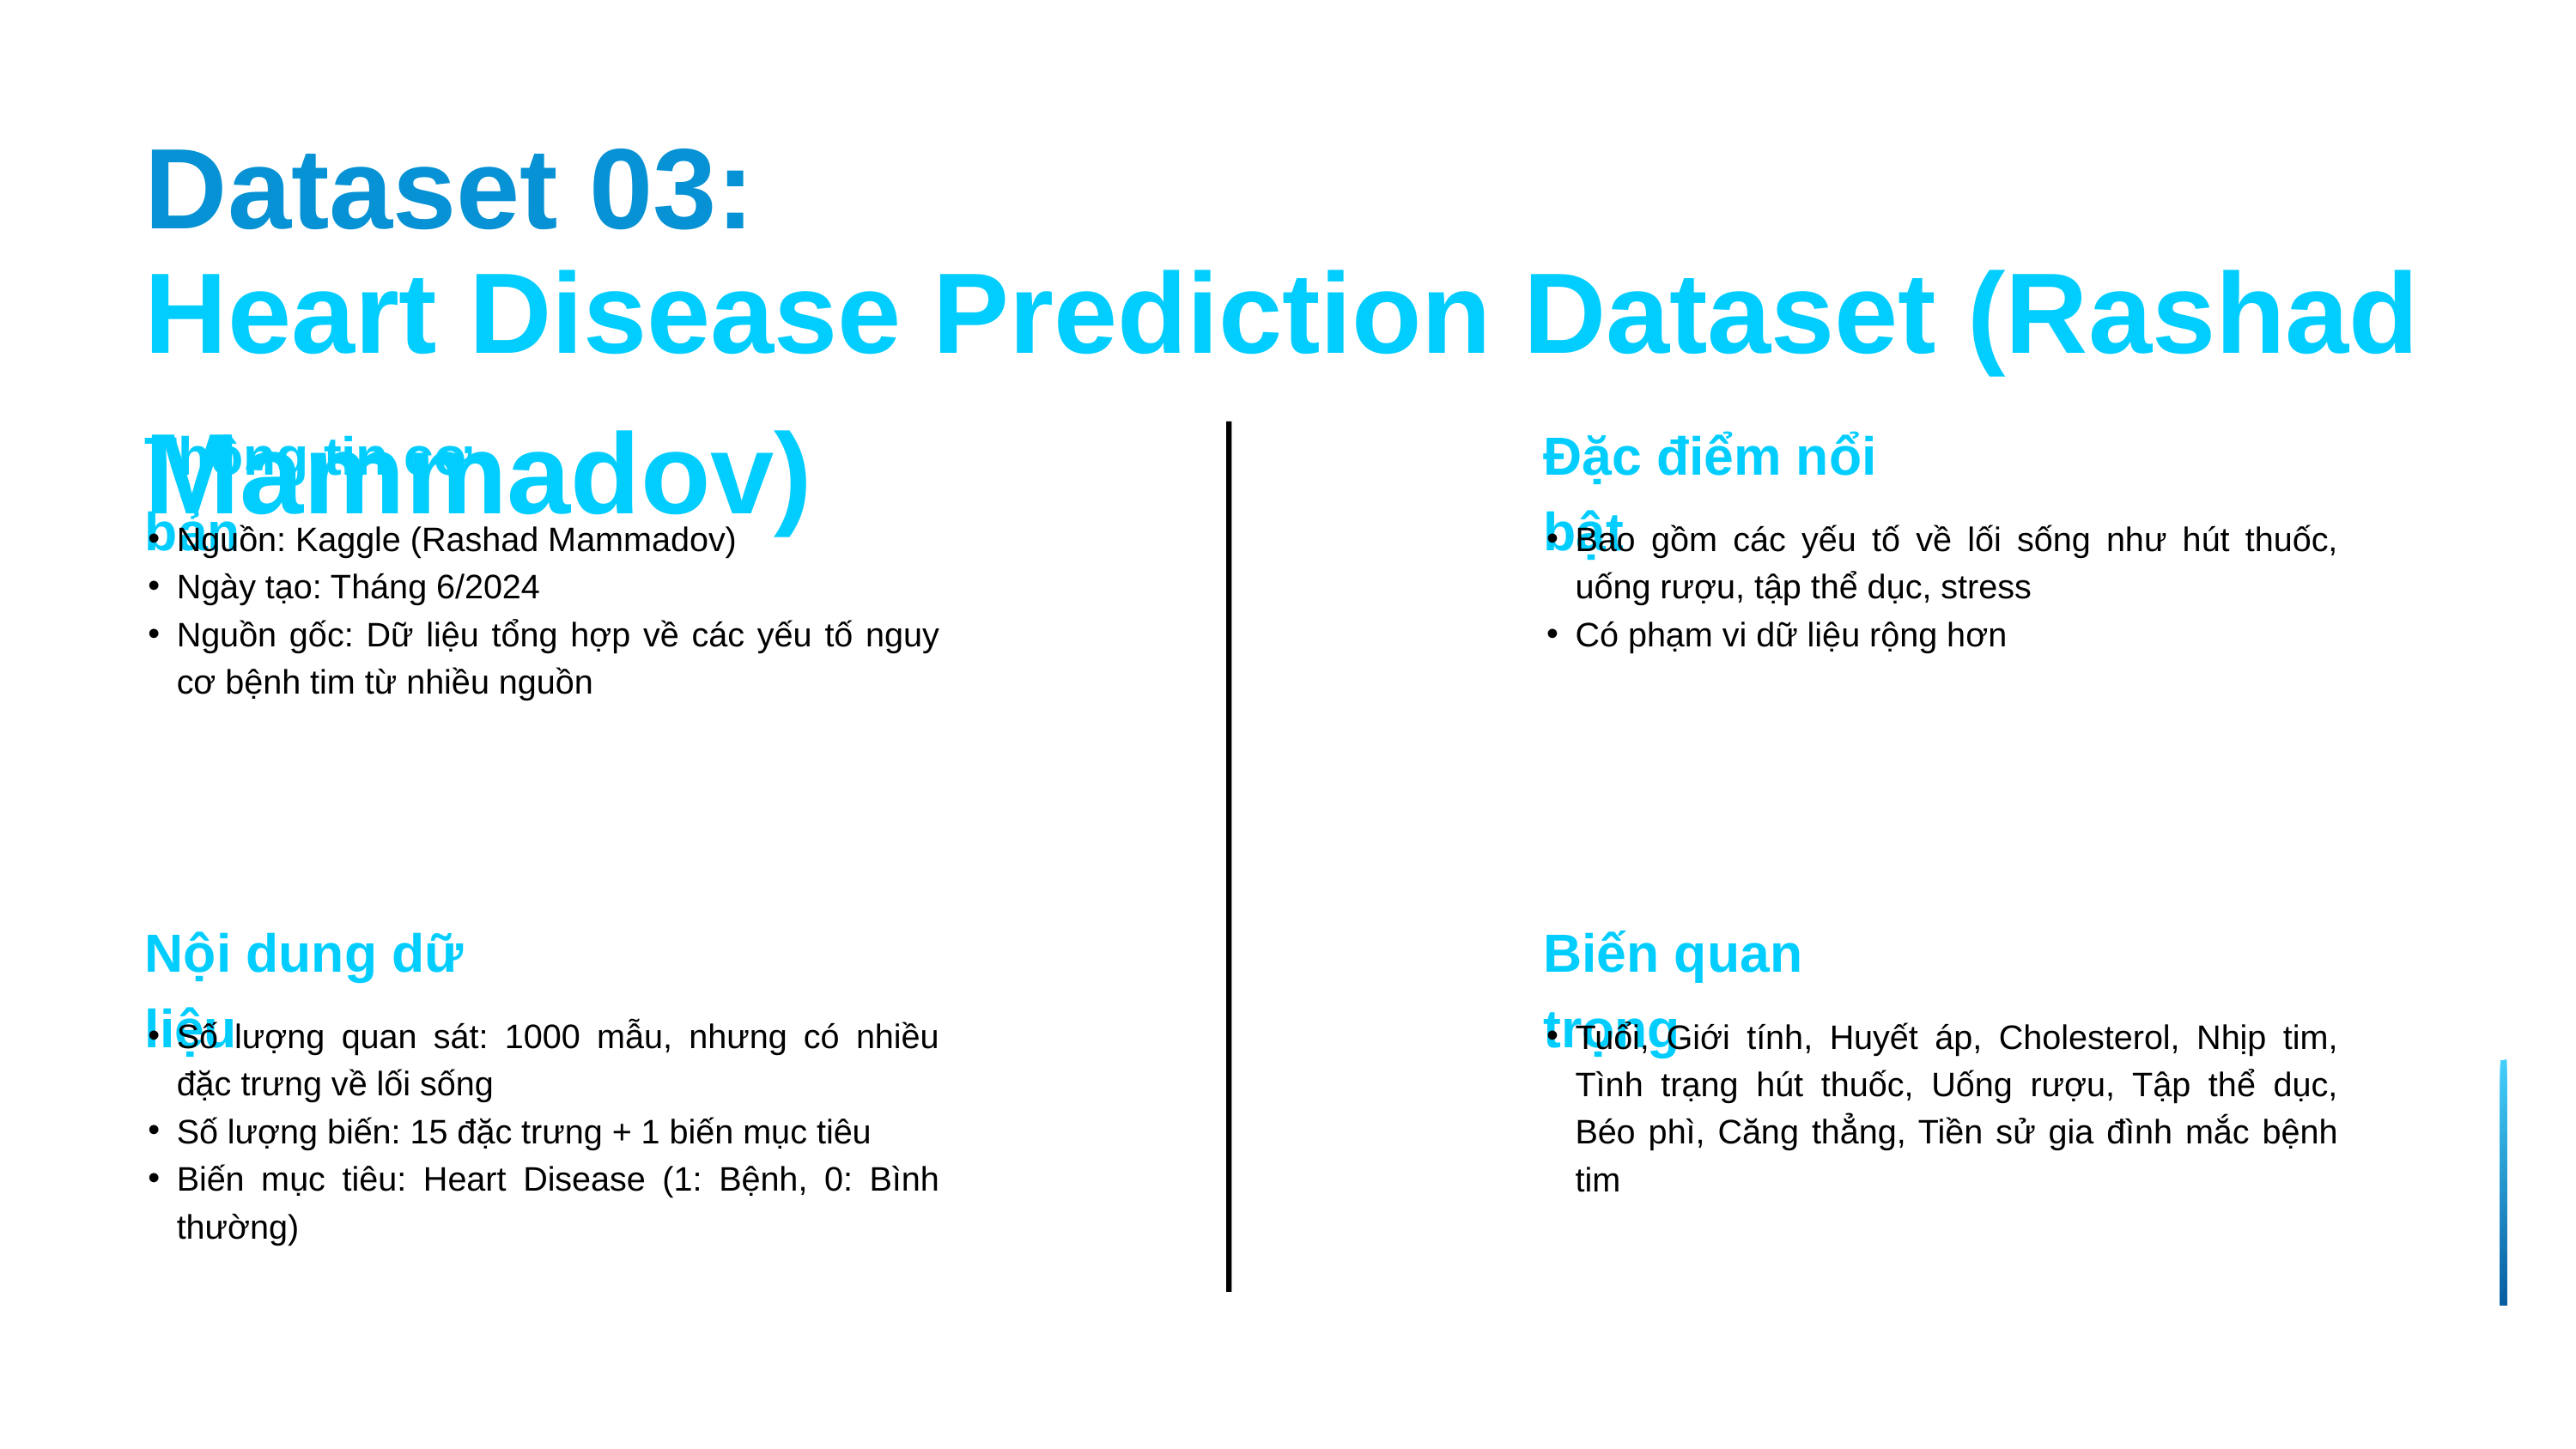

Dataset 03:
Heart Disease Prediction Dataset (Rashad Mammadov)
Thông tin cơ bản
Đặc điểm nổi bật

Nguồn: Kaggle (Rashad Mammadov)
Ngày tạo: Tháng 6/2024
Nguồn gốc: Dữ liệu tổng hợp về các yếu tố nguy cơ bệnh tim từ nhiều nguồn

Bao gồm các yếu tố về lối sống như hút thuốc, uống rượu, tập thể dục, stress
Có phạm vi dữ liệu rộng hơn

Nội dung dữ liệu
Biến quan trọng
Số lượng quan sát: 1000 mẫu, nhưng có nhiều đặc trưng về lối sống
Số lượng biến: 15 đặc trưng + 1 biến mục tiêu
Biến mục tiêu: Heart Disease (1: Bệnh, 0: Bình thường)

Tuổi, Giới tính, Huyết áp, Cholesterol, Nhịp tim, Tình trạng hút thuốc, Uống rượu, Tập thể dục, Béo phì, Căng thẳng, Tiền sử gia đình mắc bệnh tim

03